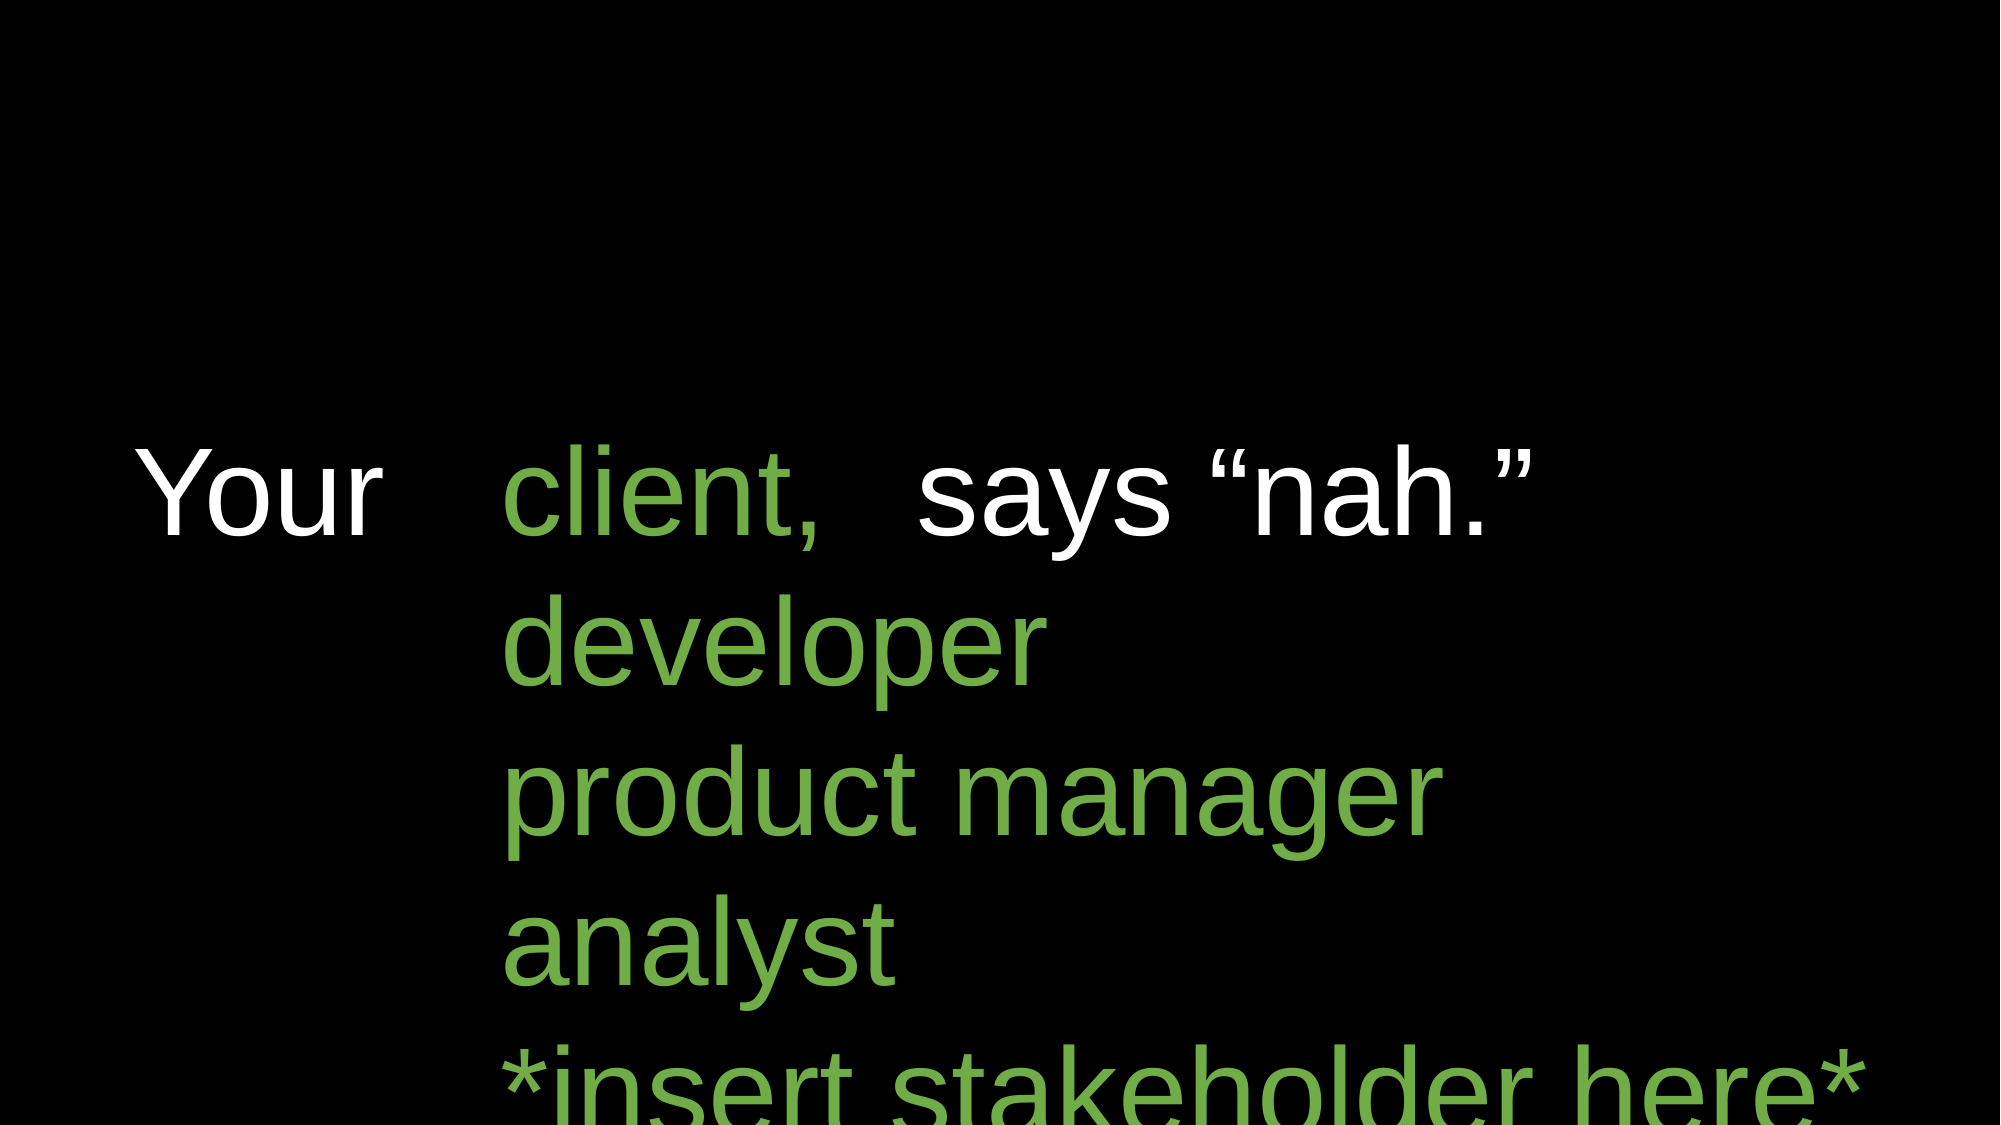

Your				 says “nah.”
client,
developer
product manager
analyst
*insert stakeholder here*